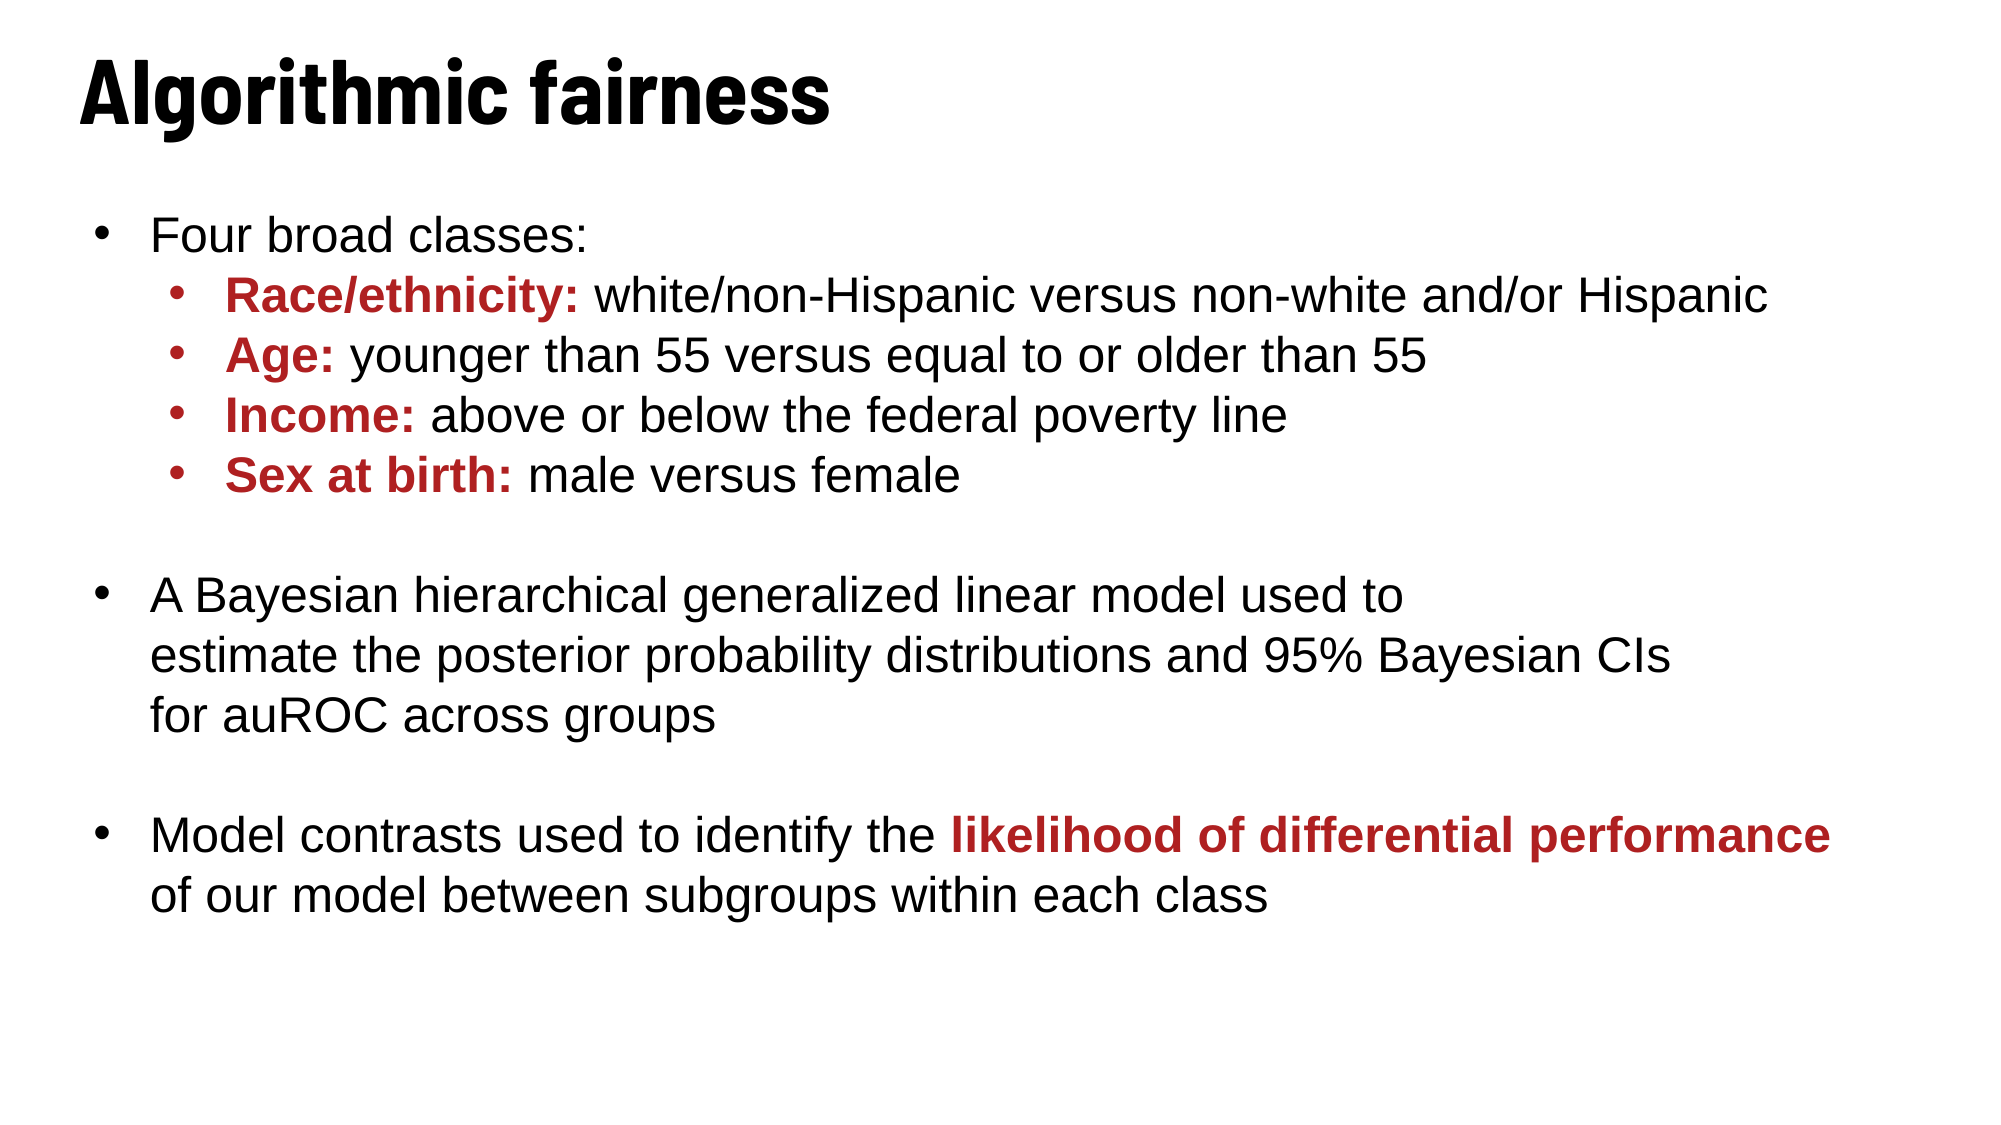

Algorithmic fairness
Four broad classes:
Race/ethnicity: white/non-Hispanic versus non-white and/or Hispanic
Age: younger than 55 versus equal to or older than 55
Income: above or below the federal poverty line
Sex at birth: male versus female
A Bayesian hierarchical generalized linear model used to
estimate the posterior probability distributions and 95% Bayesian CIs
for auROC across groups
Model contrasts used to identify the likelihood of differential performance of our model between subgroups within each class